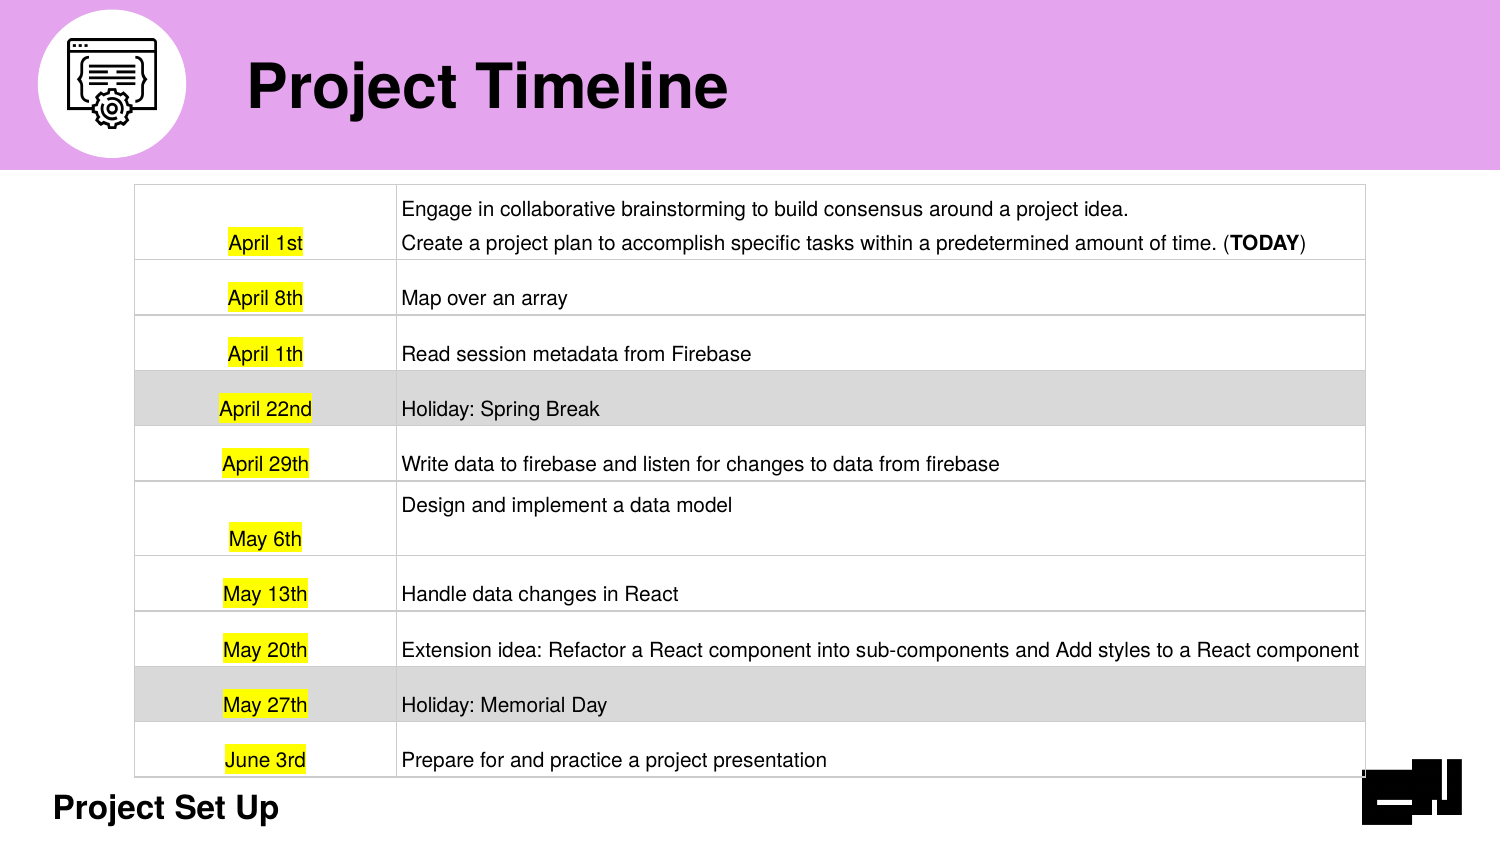

# Project Timeline
| April 1st | Engage in collaborative brainstorming to build consensus around a project idea. Create a project plan to accomplish specific tasks within a predetermined amount of time. (TODAY) |
| --- | --- |
| April 8th | Map over an array |
| April 1th | Read session metadata from Firebase |
| April 22nd | Holiday: Spring Break |
| April 29th | Write data to firebase and listen for changes to data from firebase |
| May 6th | Design and implement a data model |
| May 13th | Handle data changes in React |
| May 20th | Extension idea: Refactor a React component into sub-components and Add styles to a React component |
| May 27th | Holiday: Memorial Day |
| June 3rd | Prepare for and practice a project presentation |